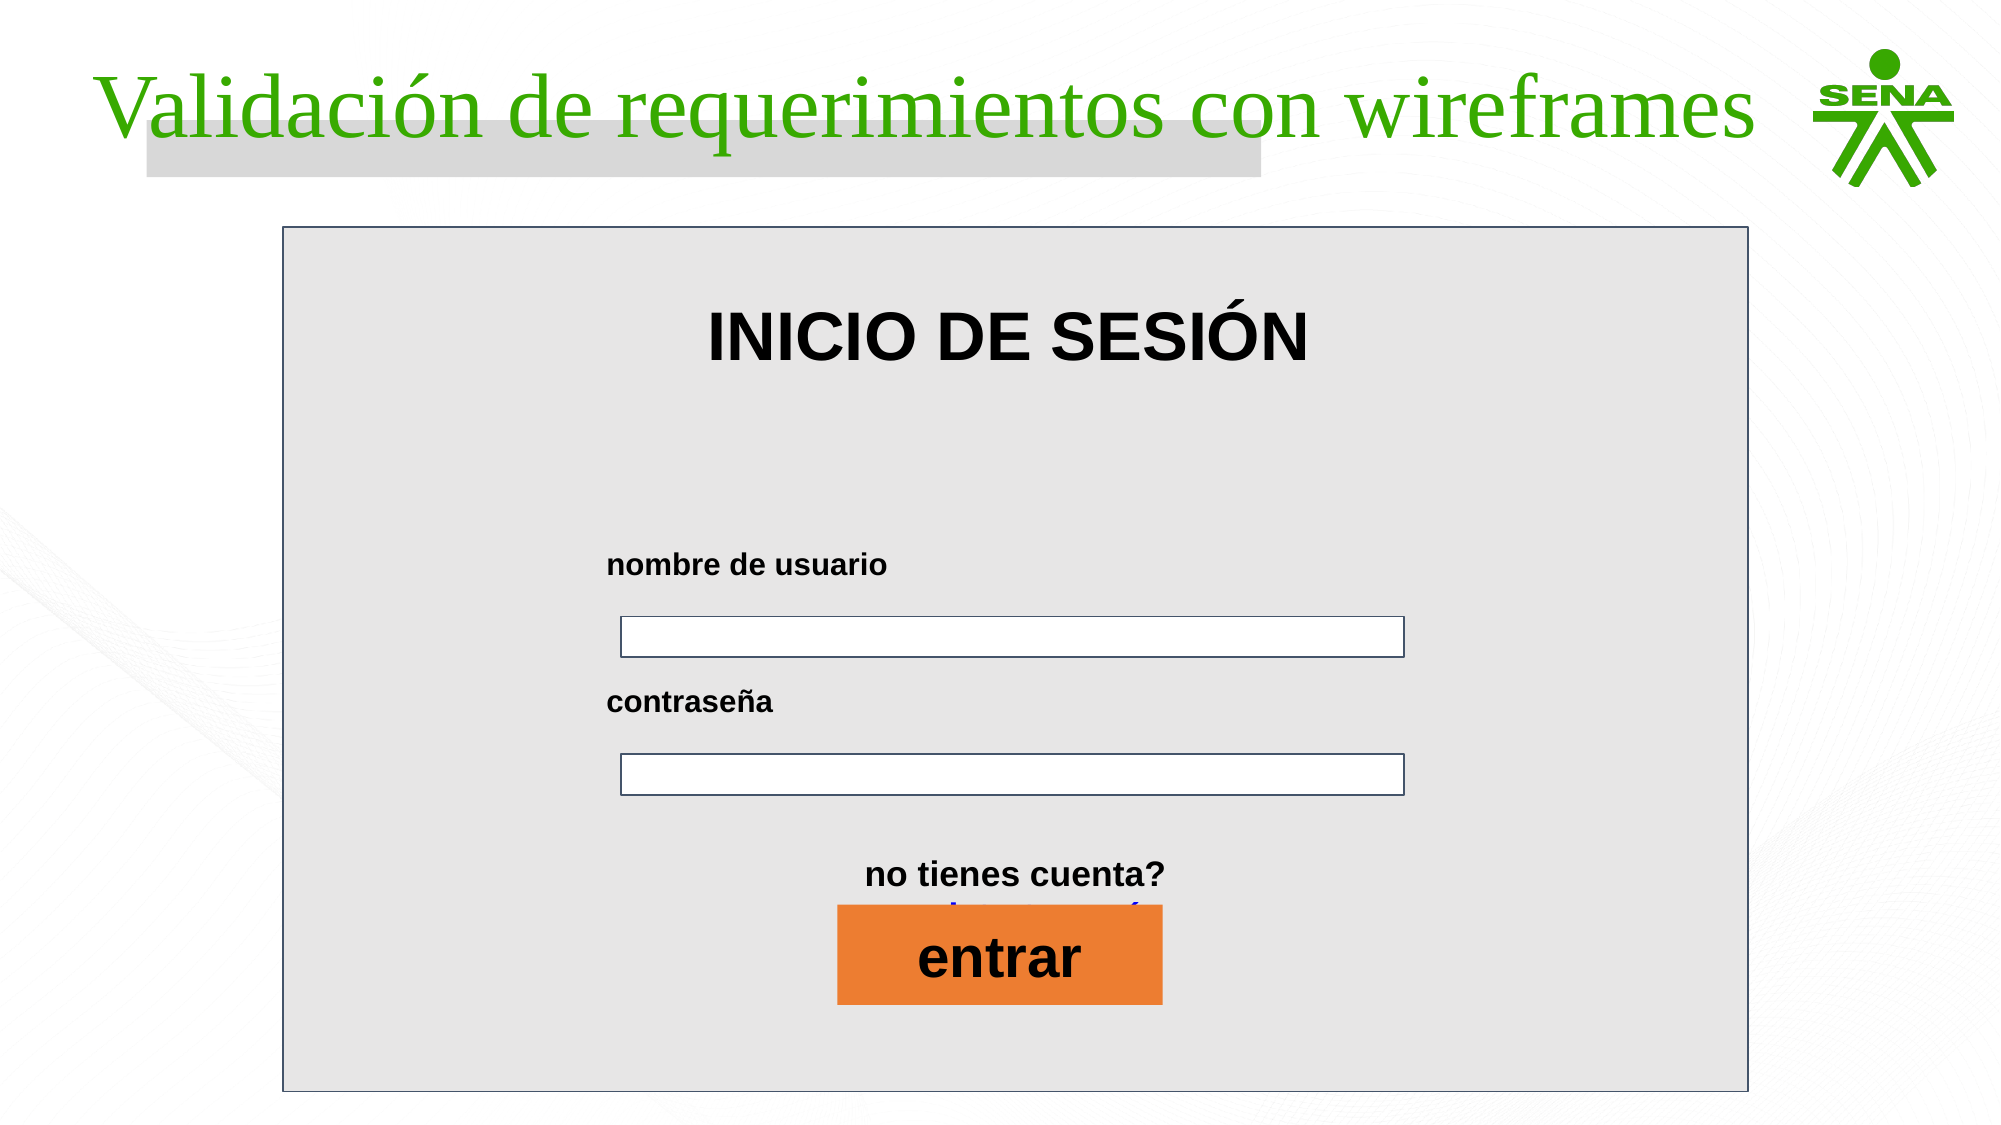

Validación de requerimientos con wireframes

INICIO DE SESIÓN
nombre de usuario

contraseña

no tienes cuenta? registrate aquí
entrar